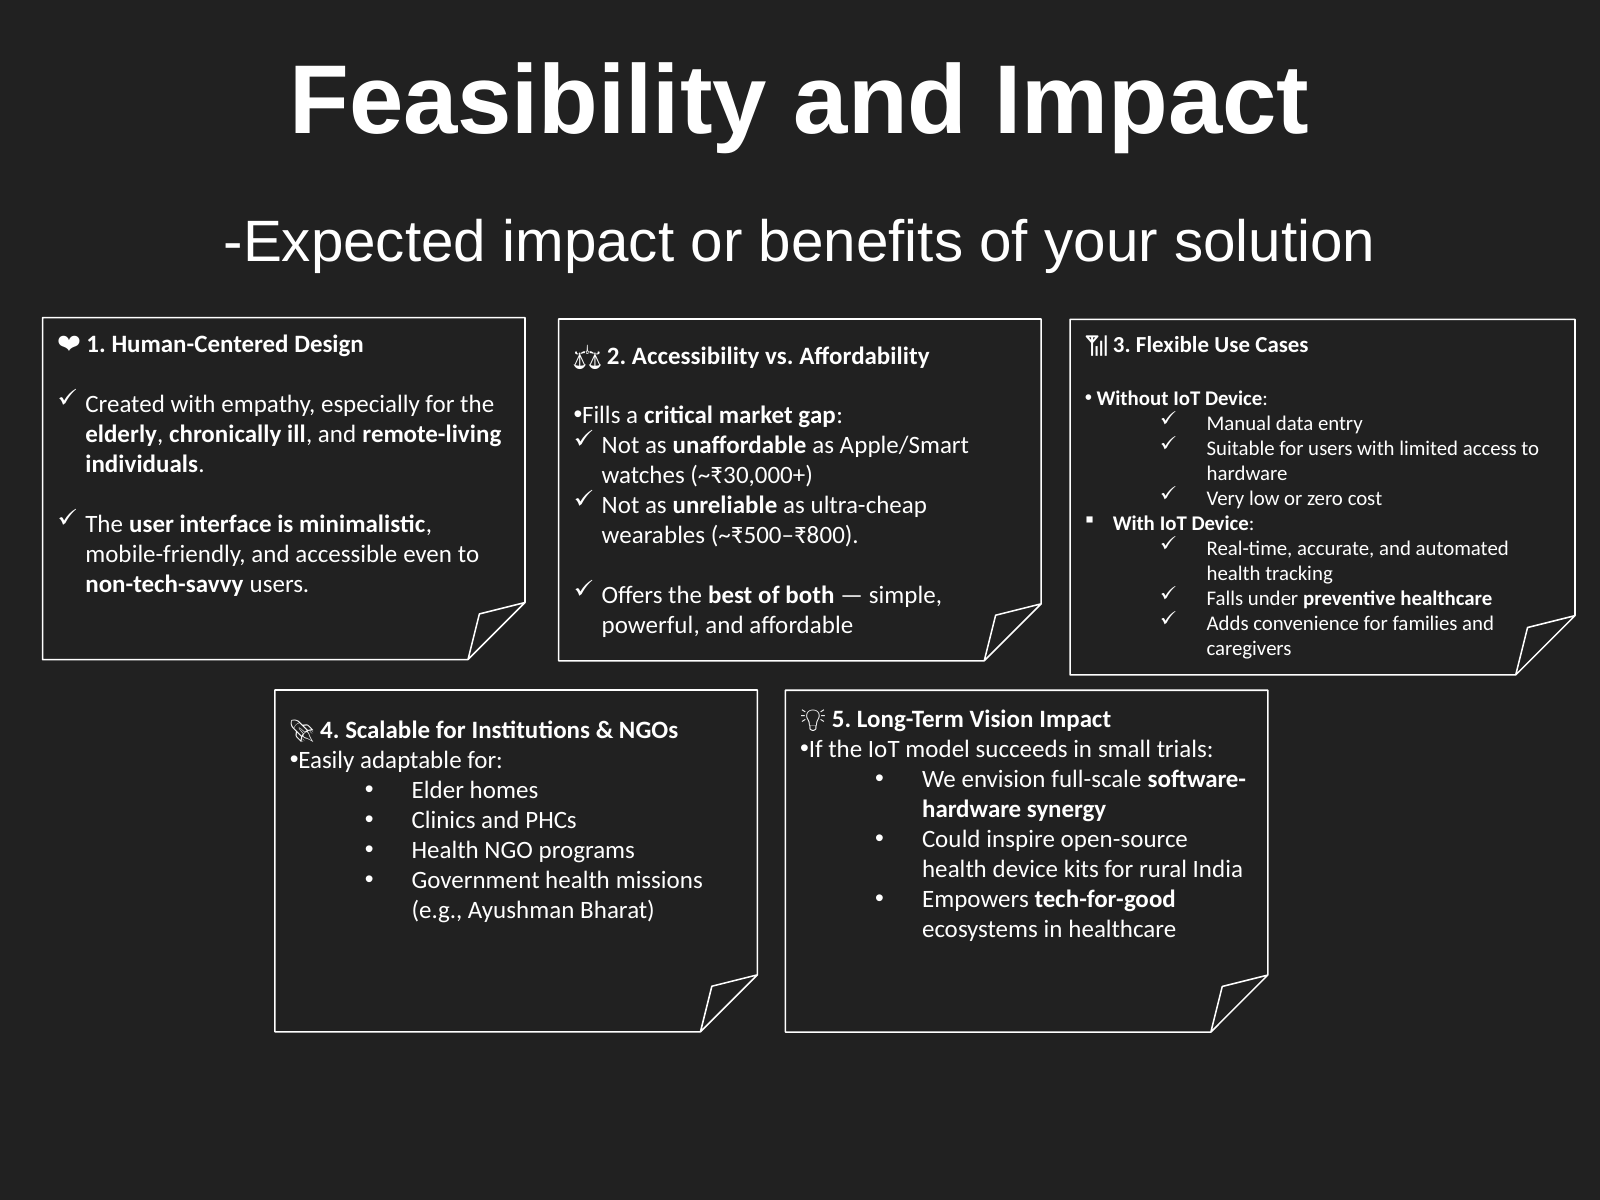

Feasibility and Impact
-Expected impact or benefits of your solution

❤️ 1. Human-Centered Design

Created with empathy, especially for the elderly, chronically ill, and remote-living individuals.

The user interface is minimalistic, mobile-friendly, and accessible even to non-tech-savvy users.

⚖️ 2. Accessibility vs. Affordability

Fills a critical market gap:
Not as unaffordable as Apple/Smart watches (~₹30,000+)
Not as unreliable as ultra-cheap wearables (~₹500–₹800).

Offers the best of both — simple, powerful, and affordable

📶 3. Flexible Use Cases

 Without IoT Device:
Manual data entry
Suitable for users with limited access to hardware
Very low or zero cost
With IoT Device:
Real-time, accurate, and automated health tracking
Falls under preventive healthcare
Adds convenience for families and caregivers

🚀 4. Scalable for Institutions & NGOs
Easily adaptable for:
Elder homes
Clinics and PHCs
Health NGO programs
Government health missions (e.g., Ayushman Bharat)

💡 5. Long-Term Vision Impact
If the IoT model succeeds in small trials:
We envision full-scale software-hardware synergy
Could inspire open-source health device kits for rural India
Empowers tech-for-good ecosystems in healthcare